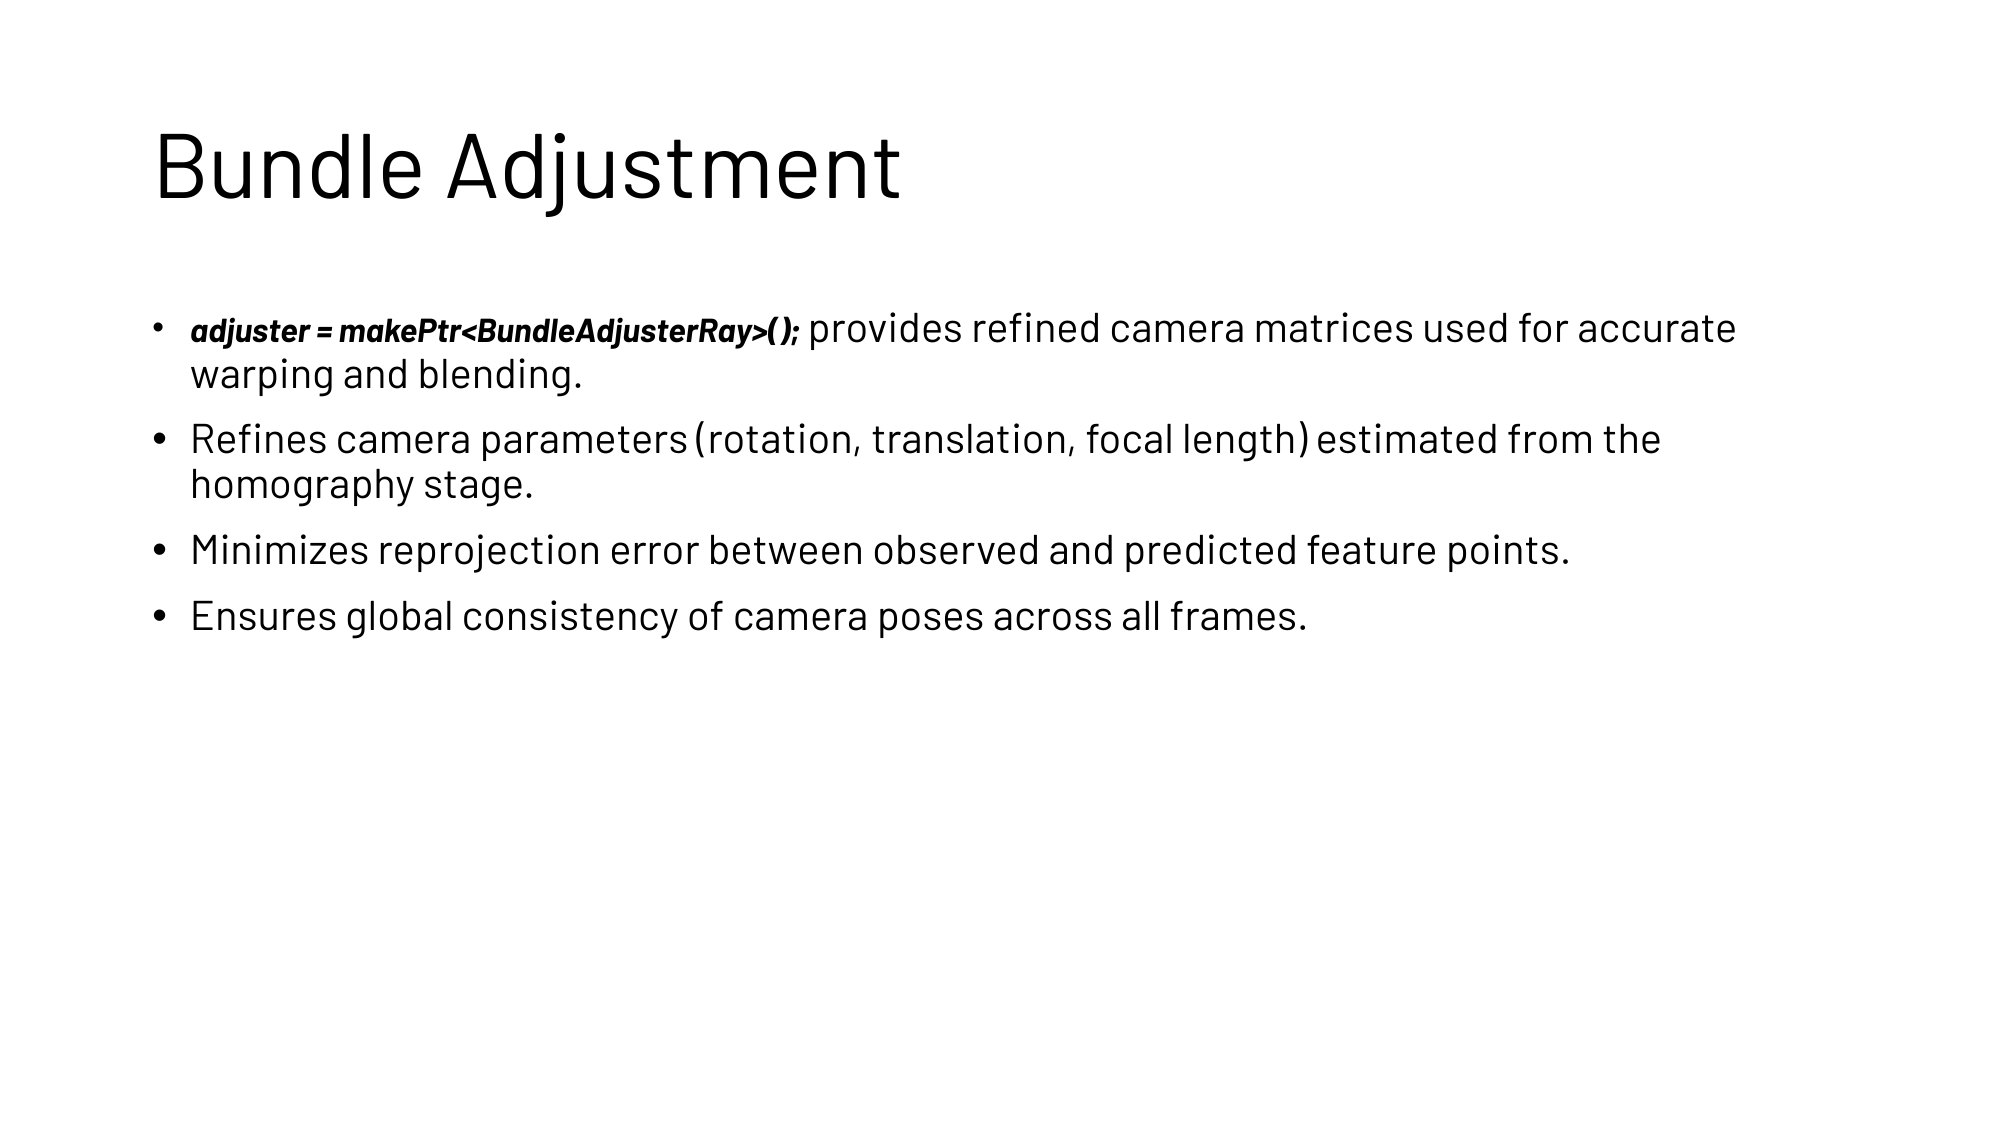

# Bundle Adjustment
adjuster = makePtr<BundleAdjusterRay>(); provides refined camera matrices used for accurate warping and blending.
Refines camera parameters (rotation, translation, focal length) estimated from the homography stage.
Minimizes reprojection error between observed and predicted feature points.
Ensures global consistency of camera poses across all frames.